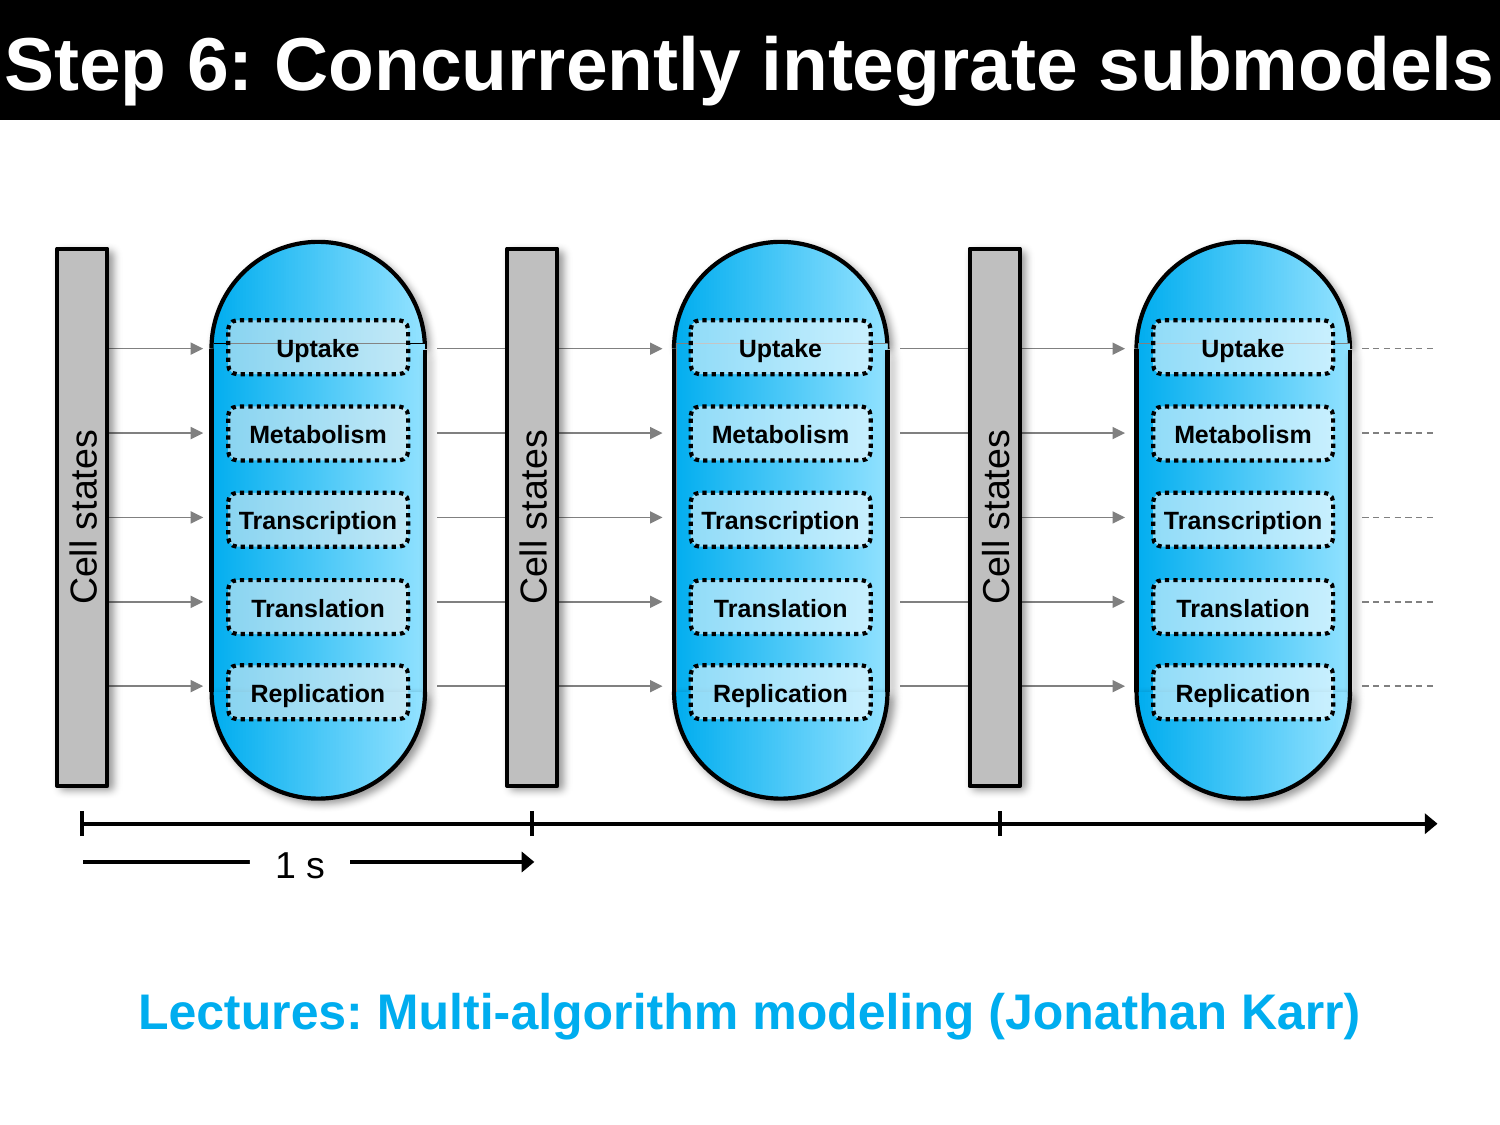

# Step 6: Concurrently integrate submodels

Uptake

Metabolism

Transcription

Translation

Replication

Uptake

Metabolism

Transcription

Translation

Replication

Uptake

Metabolism

Transcription

Translation

Replication

Cell states

Cell states

Cell states
1 s
Lectures: Multi-algorithm modeling (Jonathan Karr)